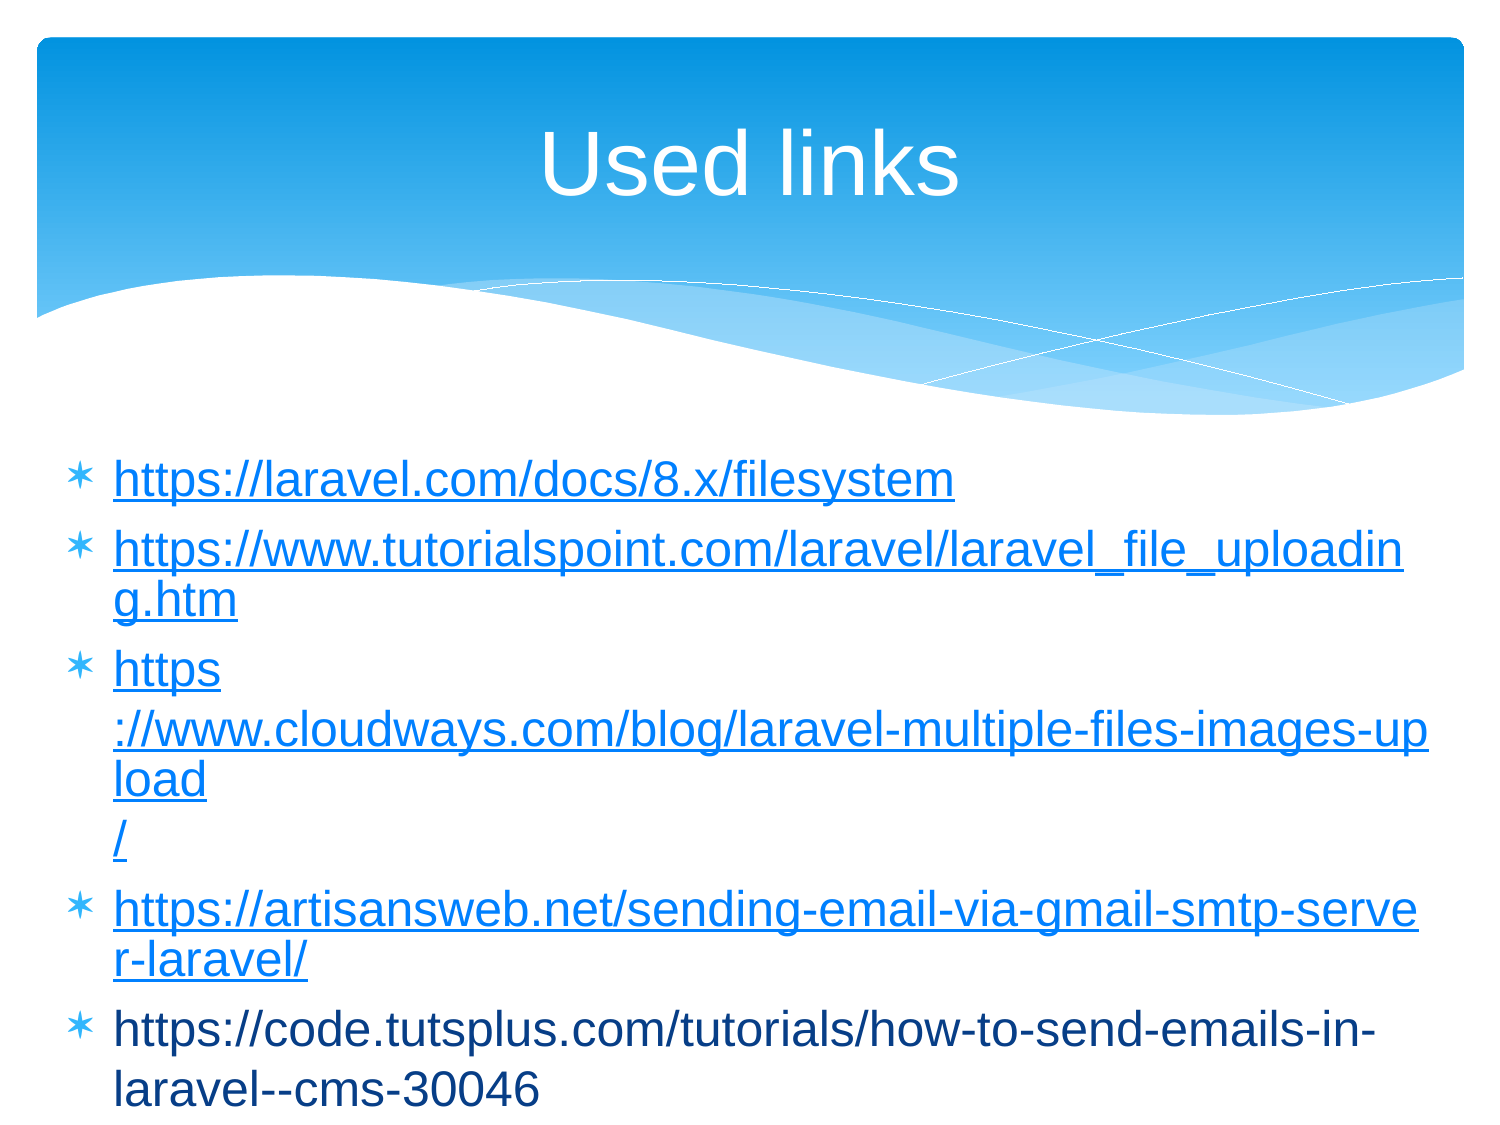

# Used links
https://laravel.com/docs/8.x/filesystem
https://www.tutorialspoint.com/laravel/laravel_file_uploading.htm
https://www.cloudways.com/blog/laravel-multiple-files-images-upload/
https://artisansweb.net/sending-email-via-gmail-smtp-server-laravel/
https://code.tutsplus.com/tutorials/how-to-send-emails-in-laravel--cms-30046